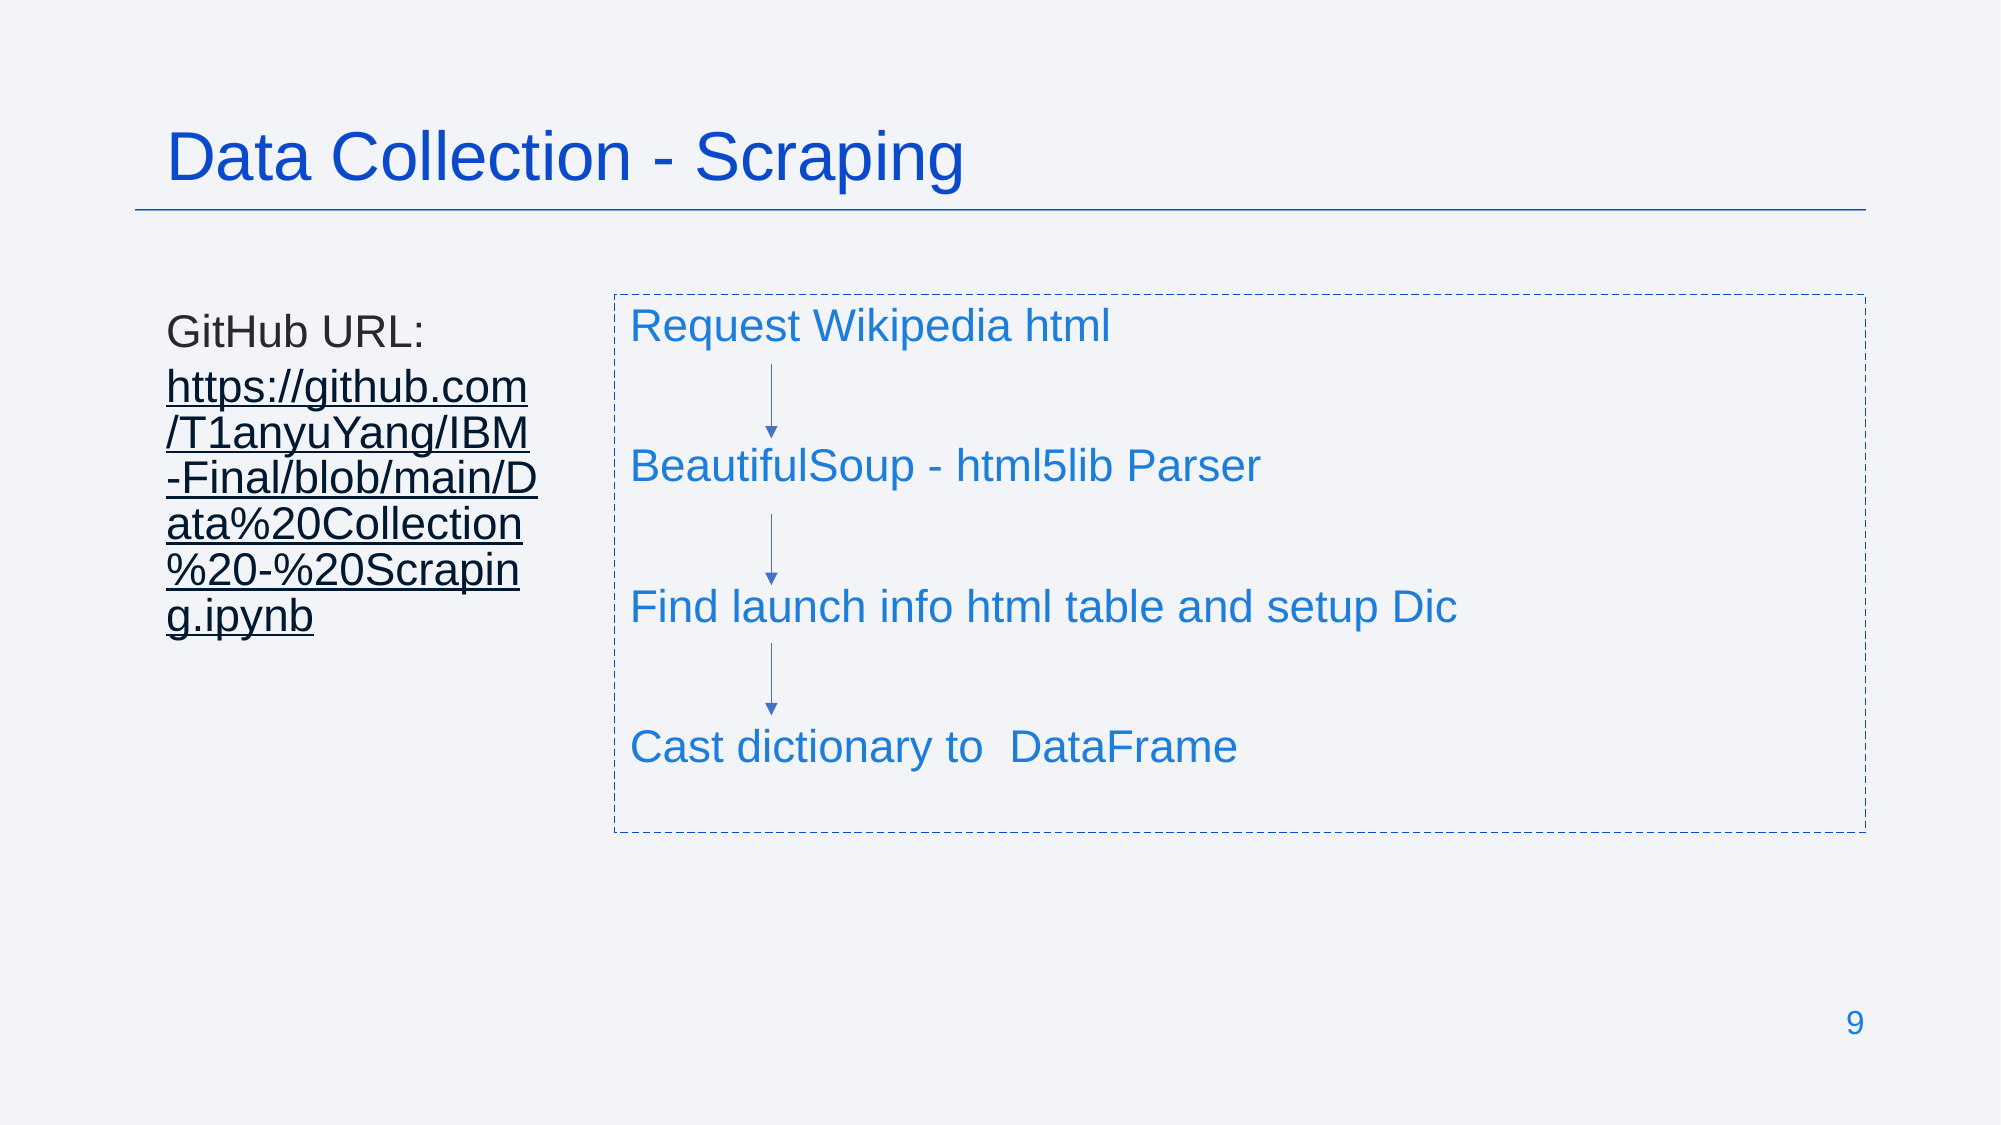

Data Collection - Scraping
GitHub URL: https://github.com/T1anyuYang/IBM-Final/blob/main/Data%20Collection%20-%20Scraping.ipynb
Request Wikipedia html

BeautifulSoup - html5lib Parser

Find launch info html table and setup Dic

Cast dictionary to  DataFrame

9